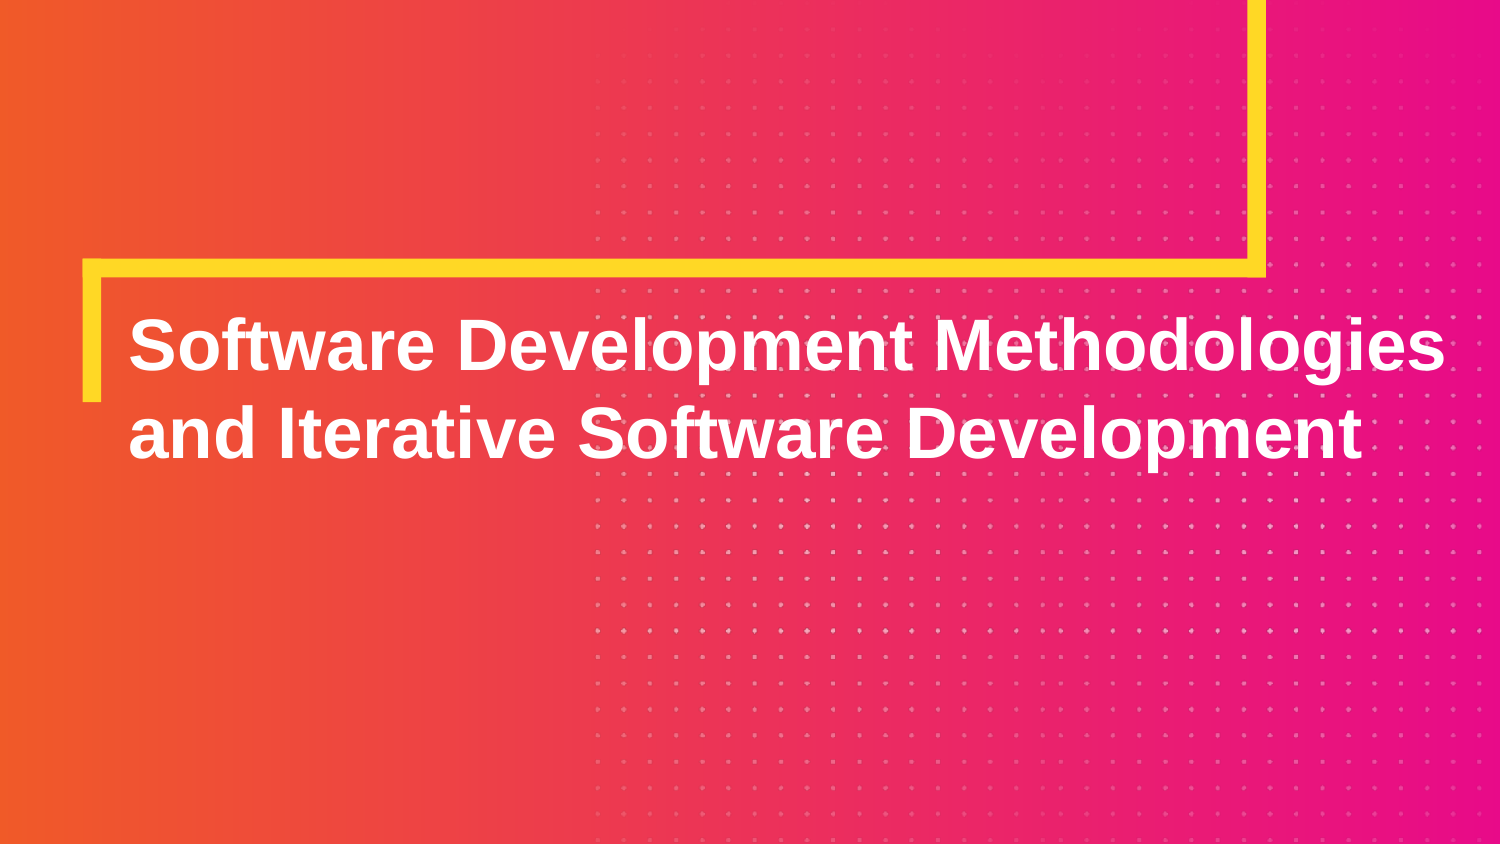

# Software Development Methodologies and Iterative Software Development